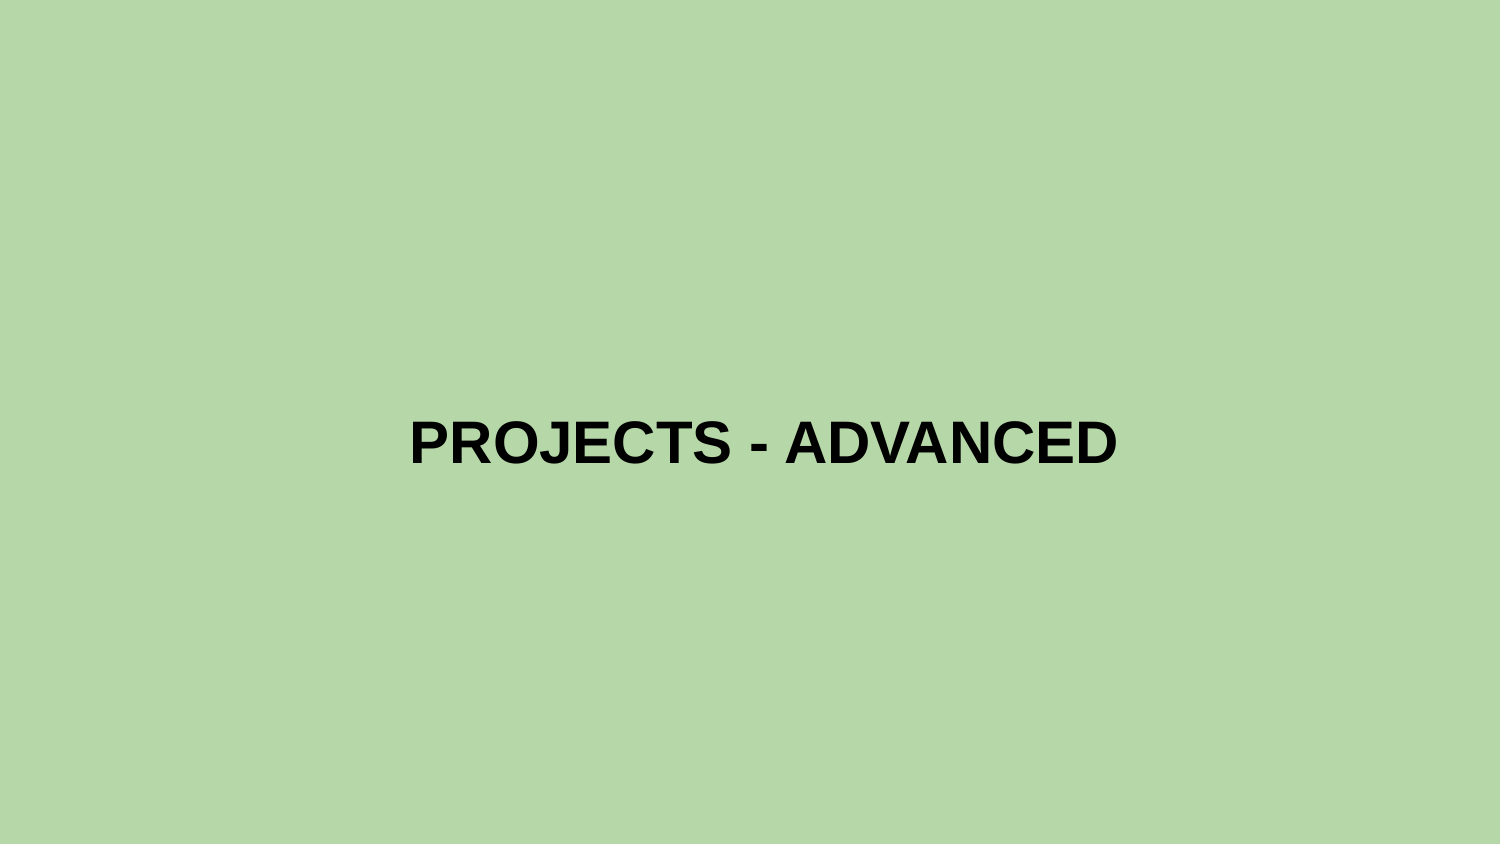

Dr. G. V. Prasanna Anjaneyulu
# PROJECTS - ADVANCED